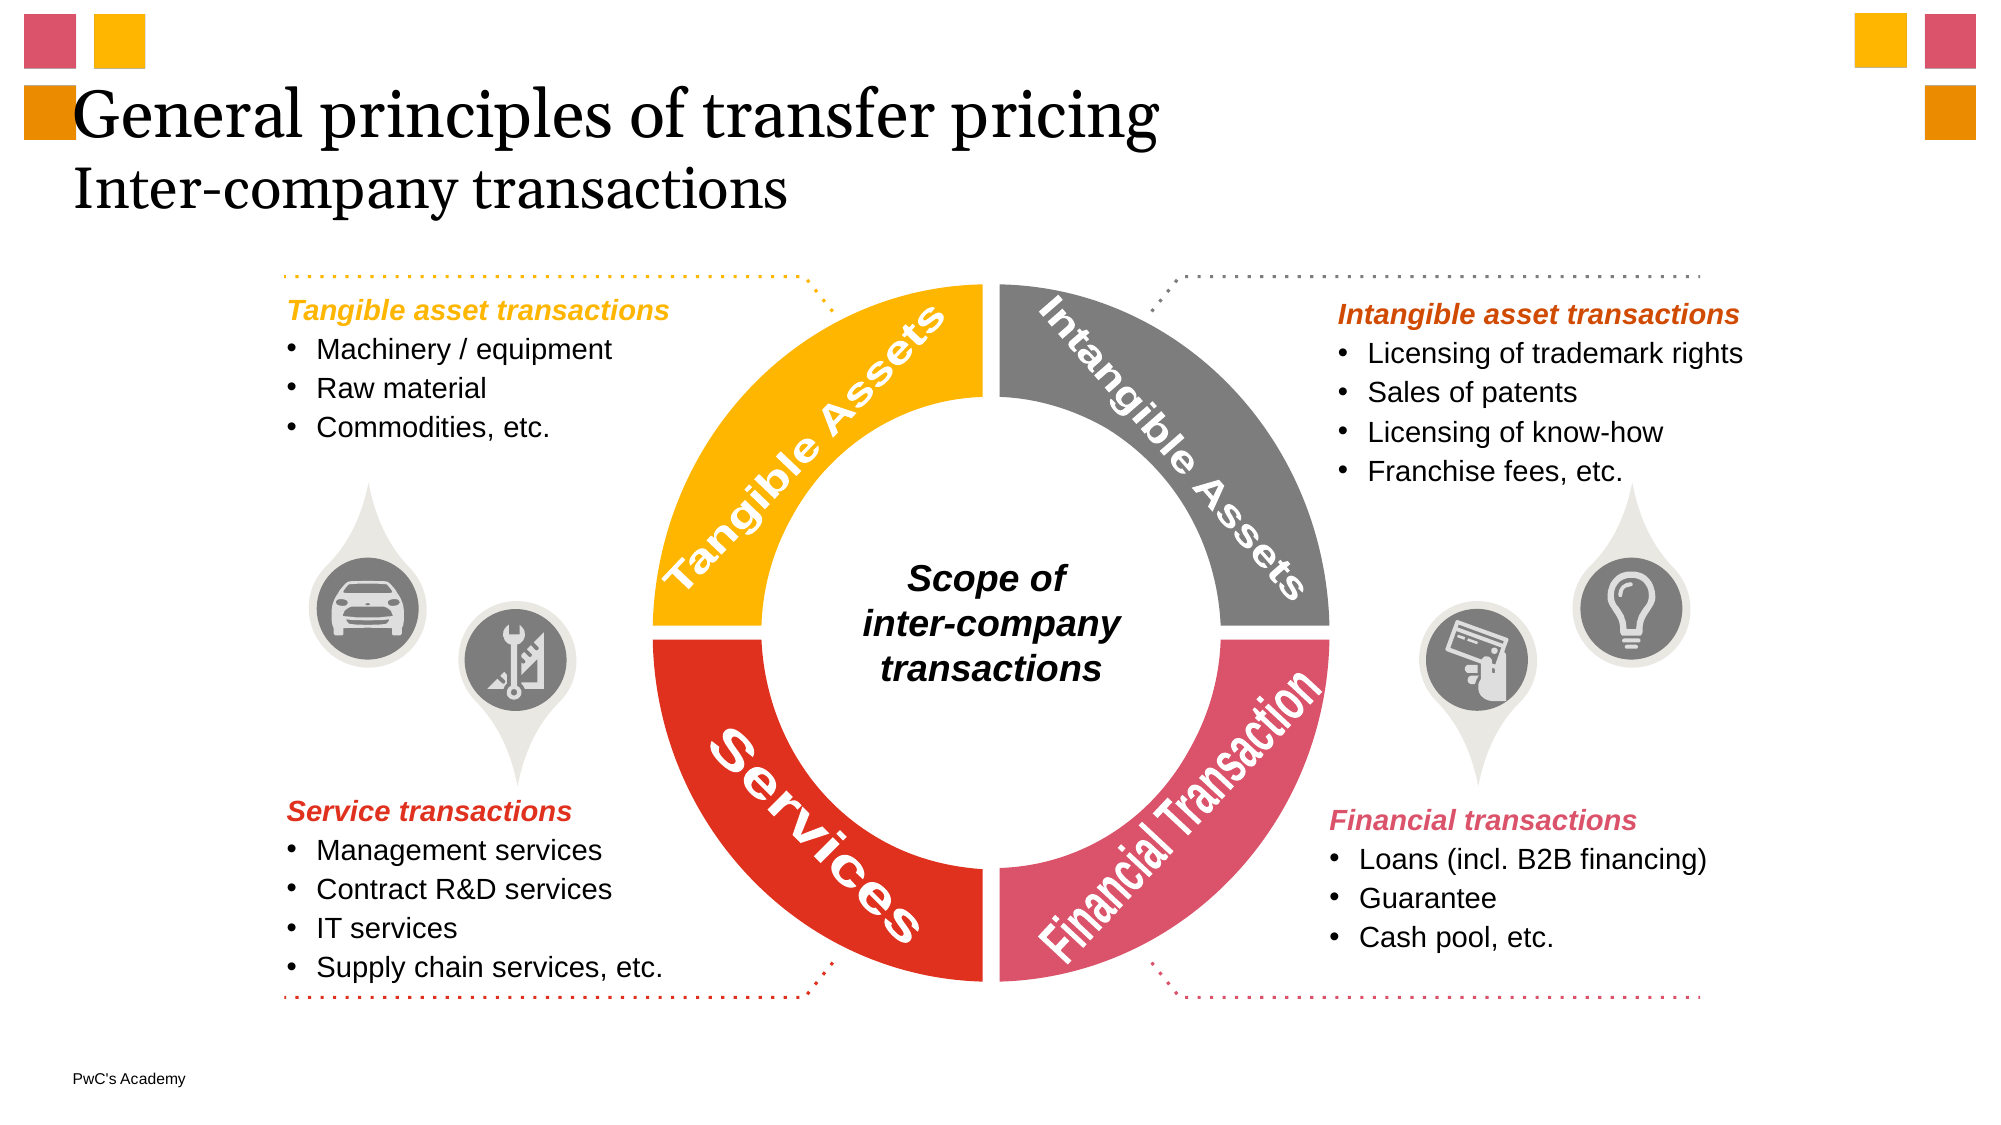

# General principles of transfer pricing Inter-company transactions

Tangible asset transactions
Machinery / equipment
Raw material
Commodities, etc.

Intangible asset transactions
Licensing of trademark rights
Sales of patents
Licensing of know-how
Franchise fees, etc.
Tangible Assets
Intangible Assets
Scope of
inter-company transactions

Financial Transaction
Service transactions
Management services
Contract R&D services
IT services
Supply chain services, etc.
Financial transactions
Loans (incl. B2B financing)
Guarantee
Cash pool, etc.
Services